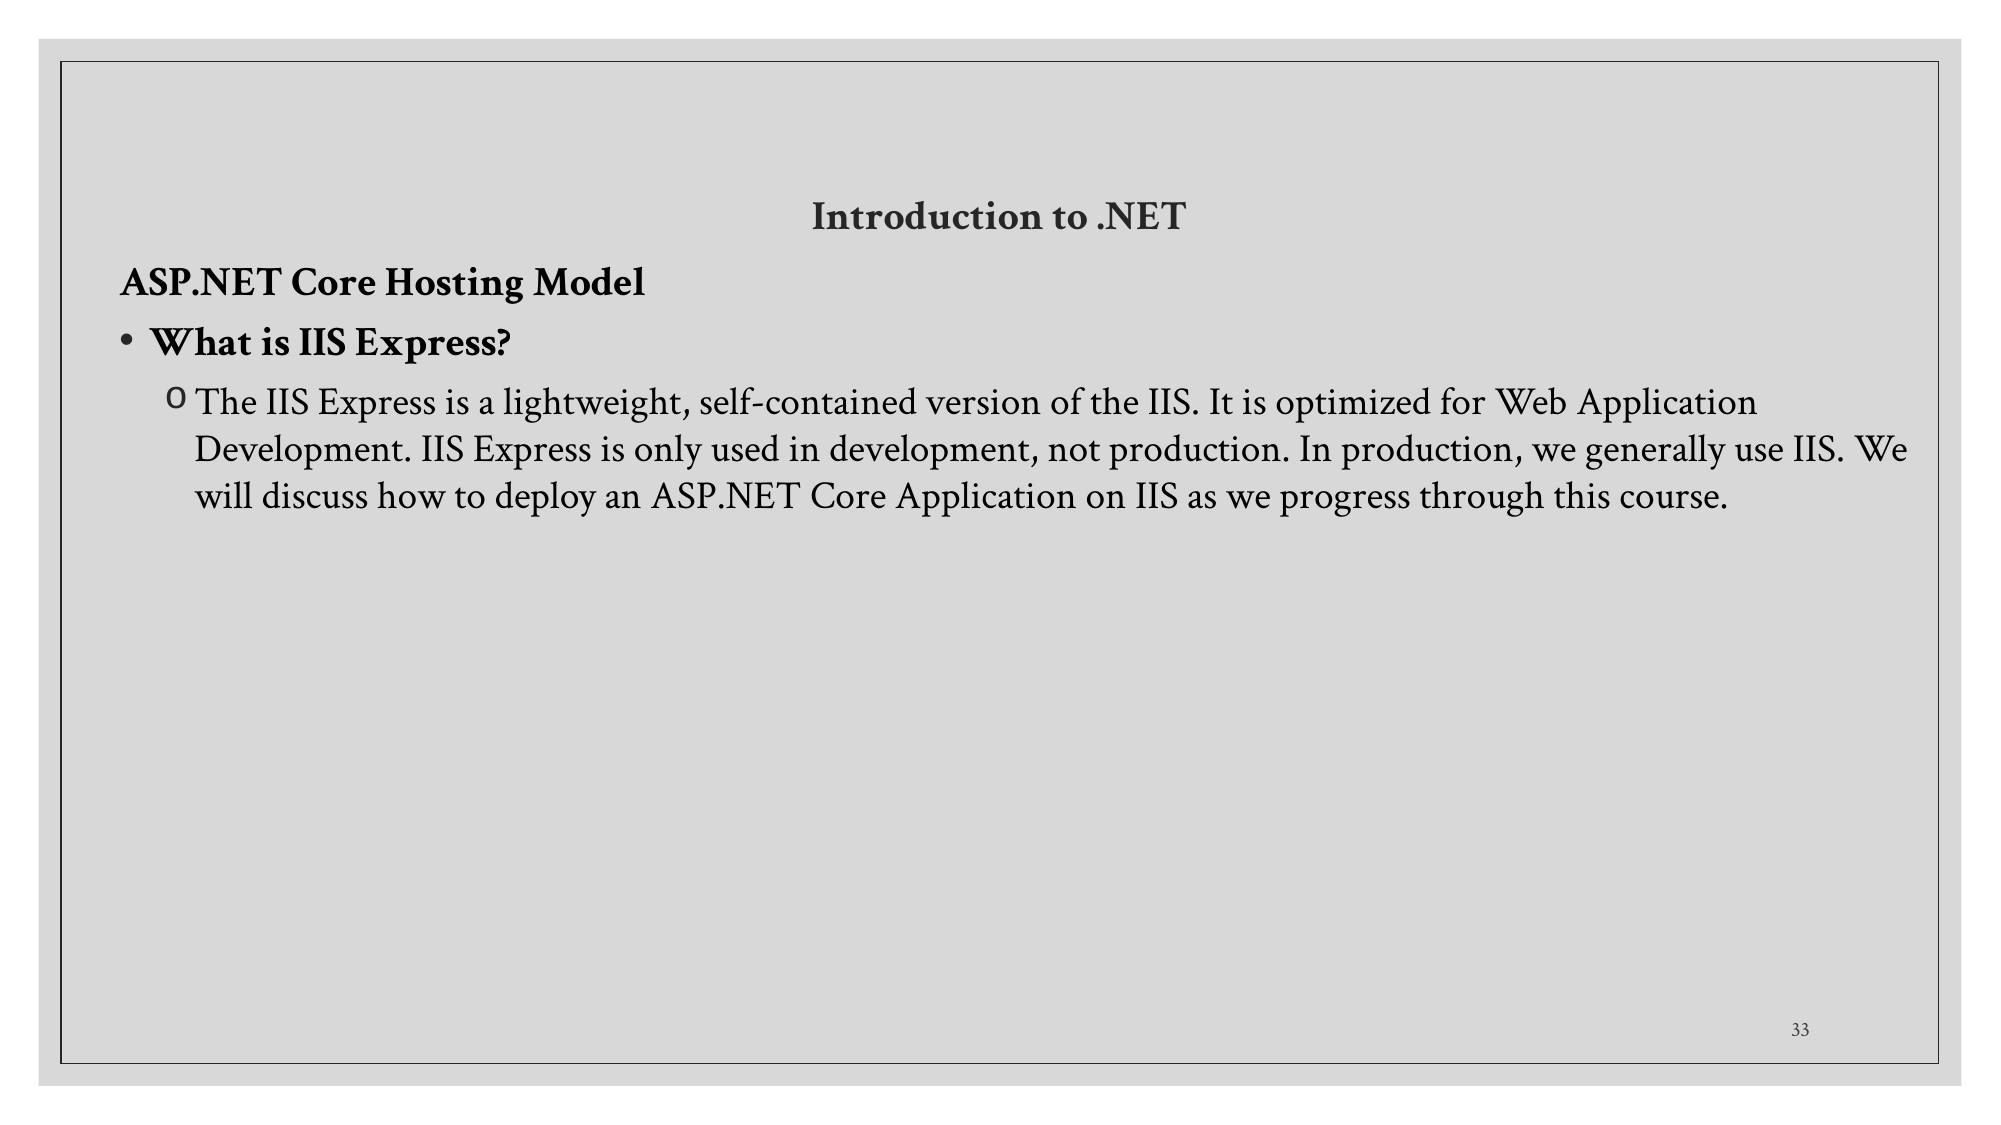

# Introduction to .NET
ASP.NET Core Hosting Model
What is IIS Express?
The IIS Express is a lightweight, self-contained version of the IIS. It is optimized for Web Application Development. IIS Express is only used in development, not production. In production, we generally use IIS. We will discuss how to deploy an ASP.NET Core Application on IIS as we progress through this course.

33